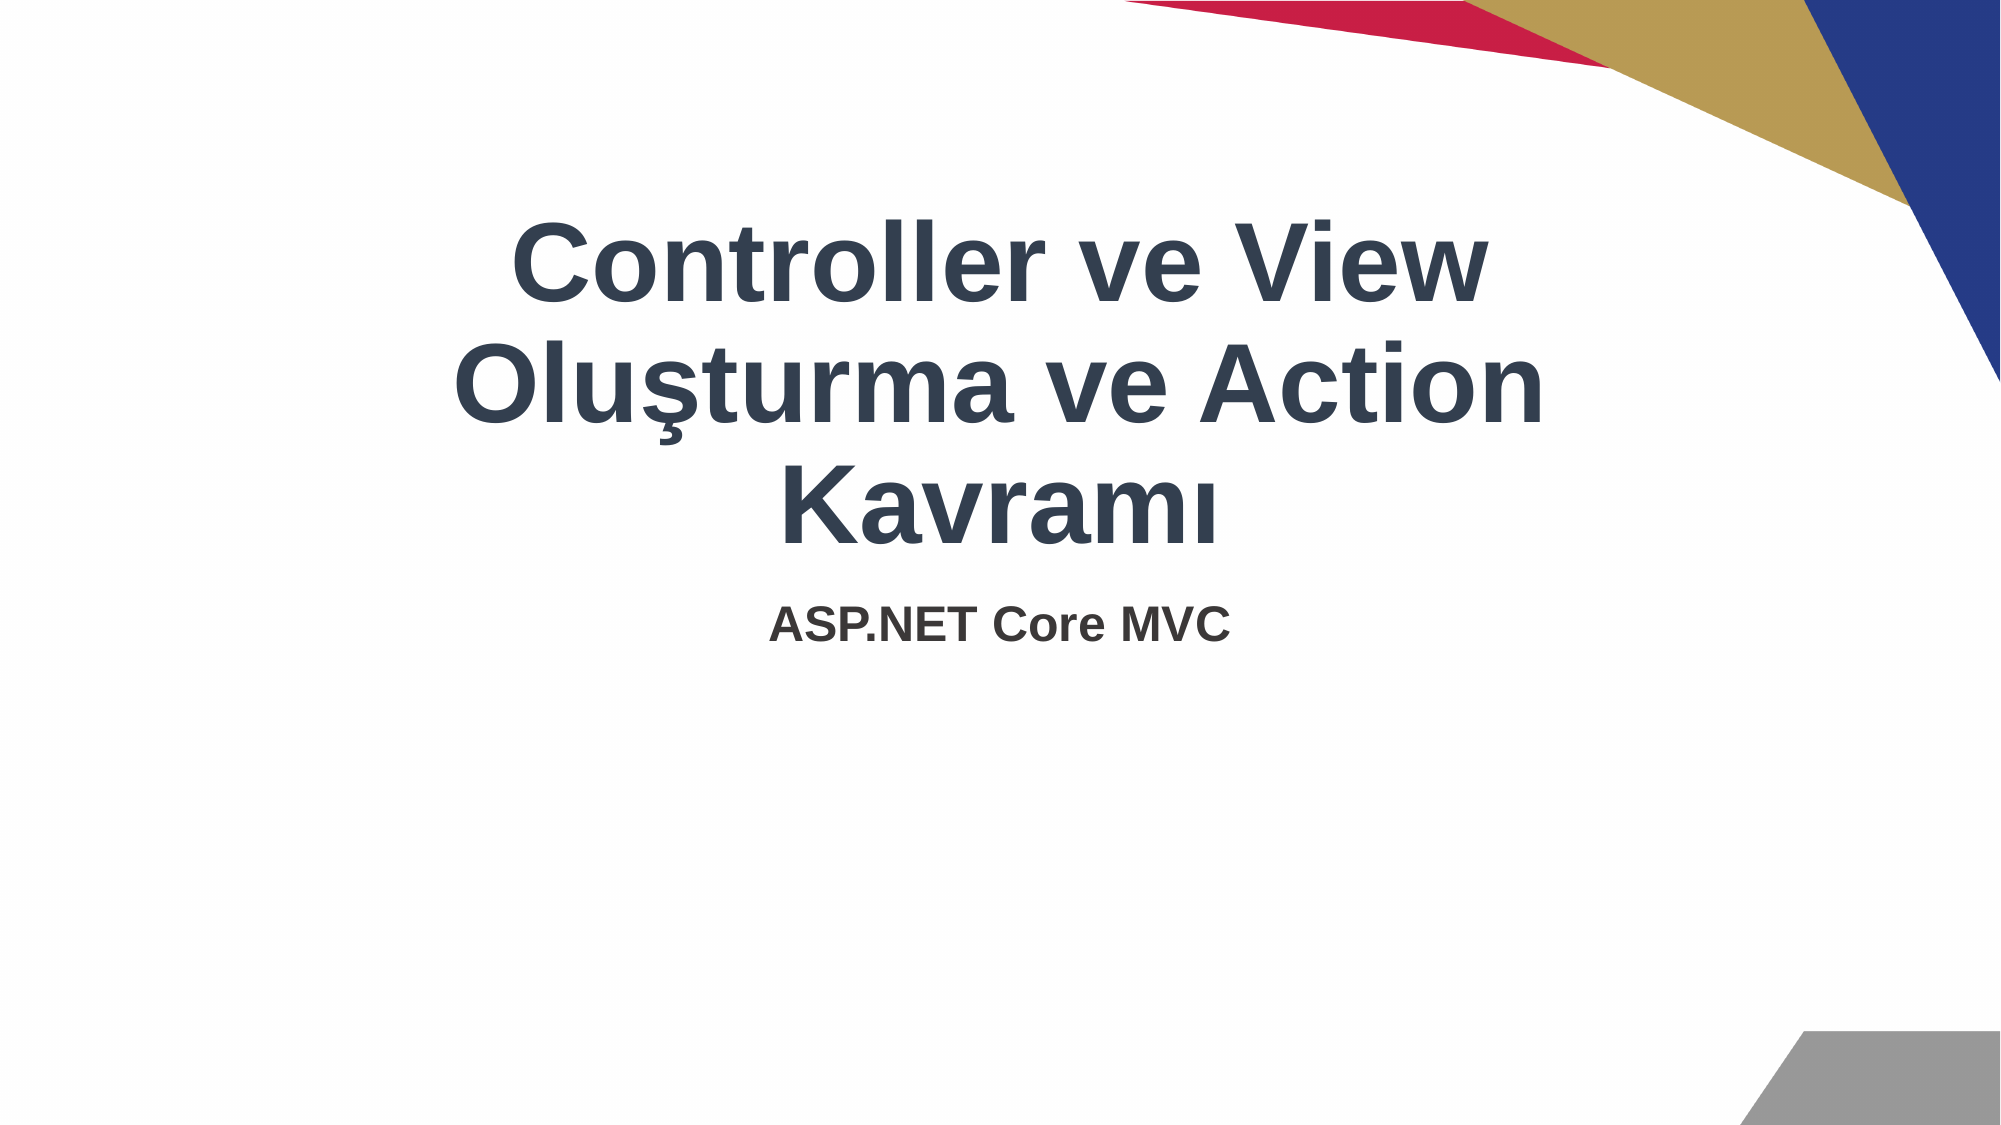

# Controller ve View Oluşturma ve Action Kavramı
ASP.NET Core MVC